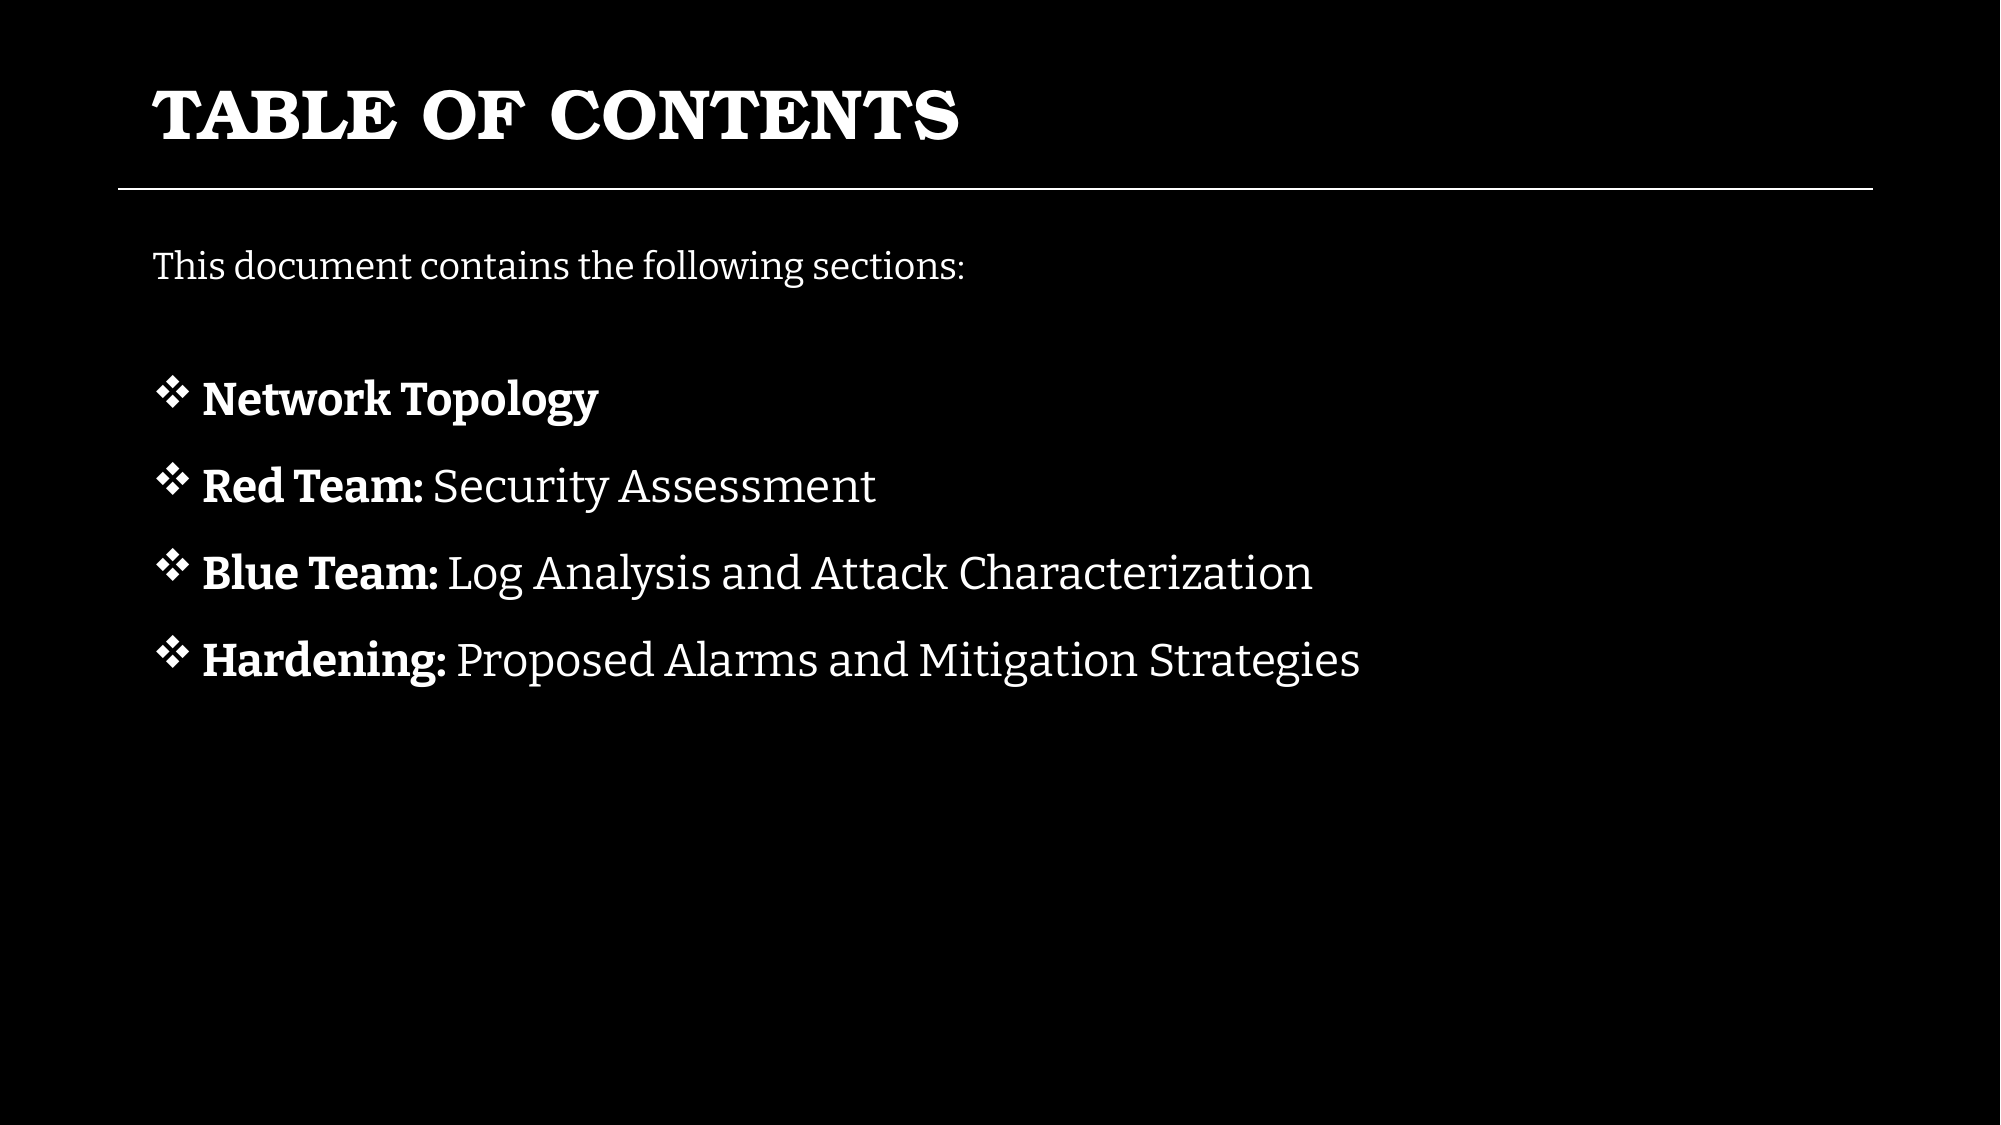

# Table of contents
This document contains the following sections:
 Network Topology
 Red Team: Security Assessment
 Blue Team: Log Analysis and Attack Characterization
 Hardening: Proposed Alarms and Mitigation Strategies